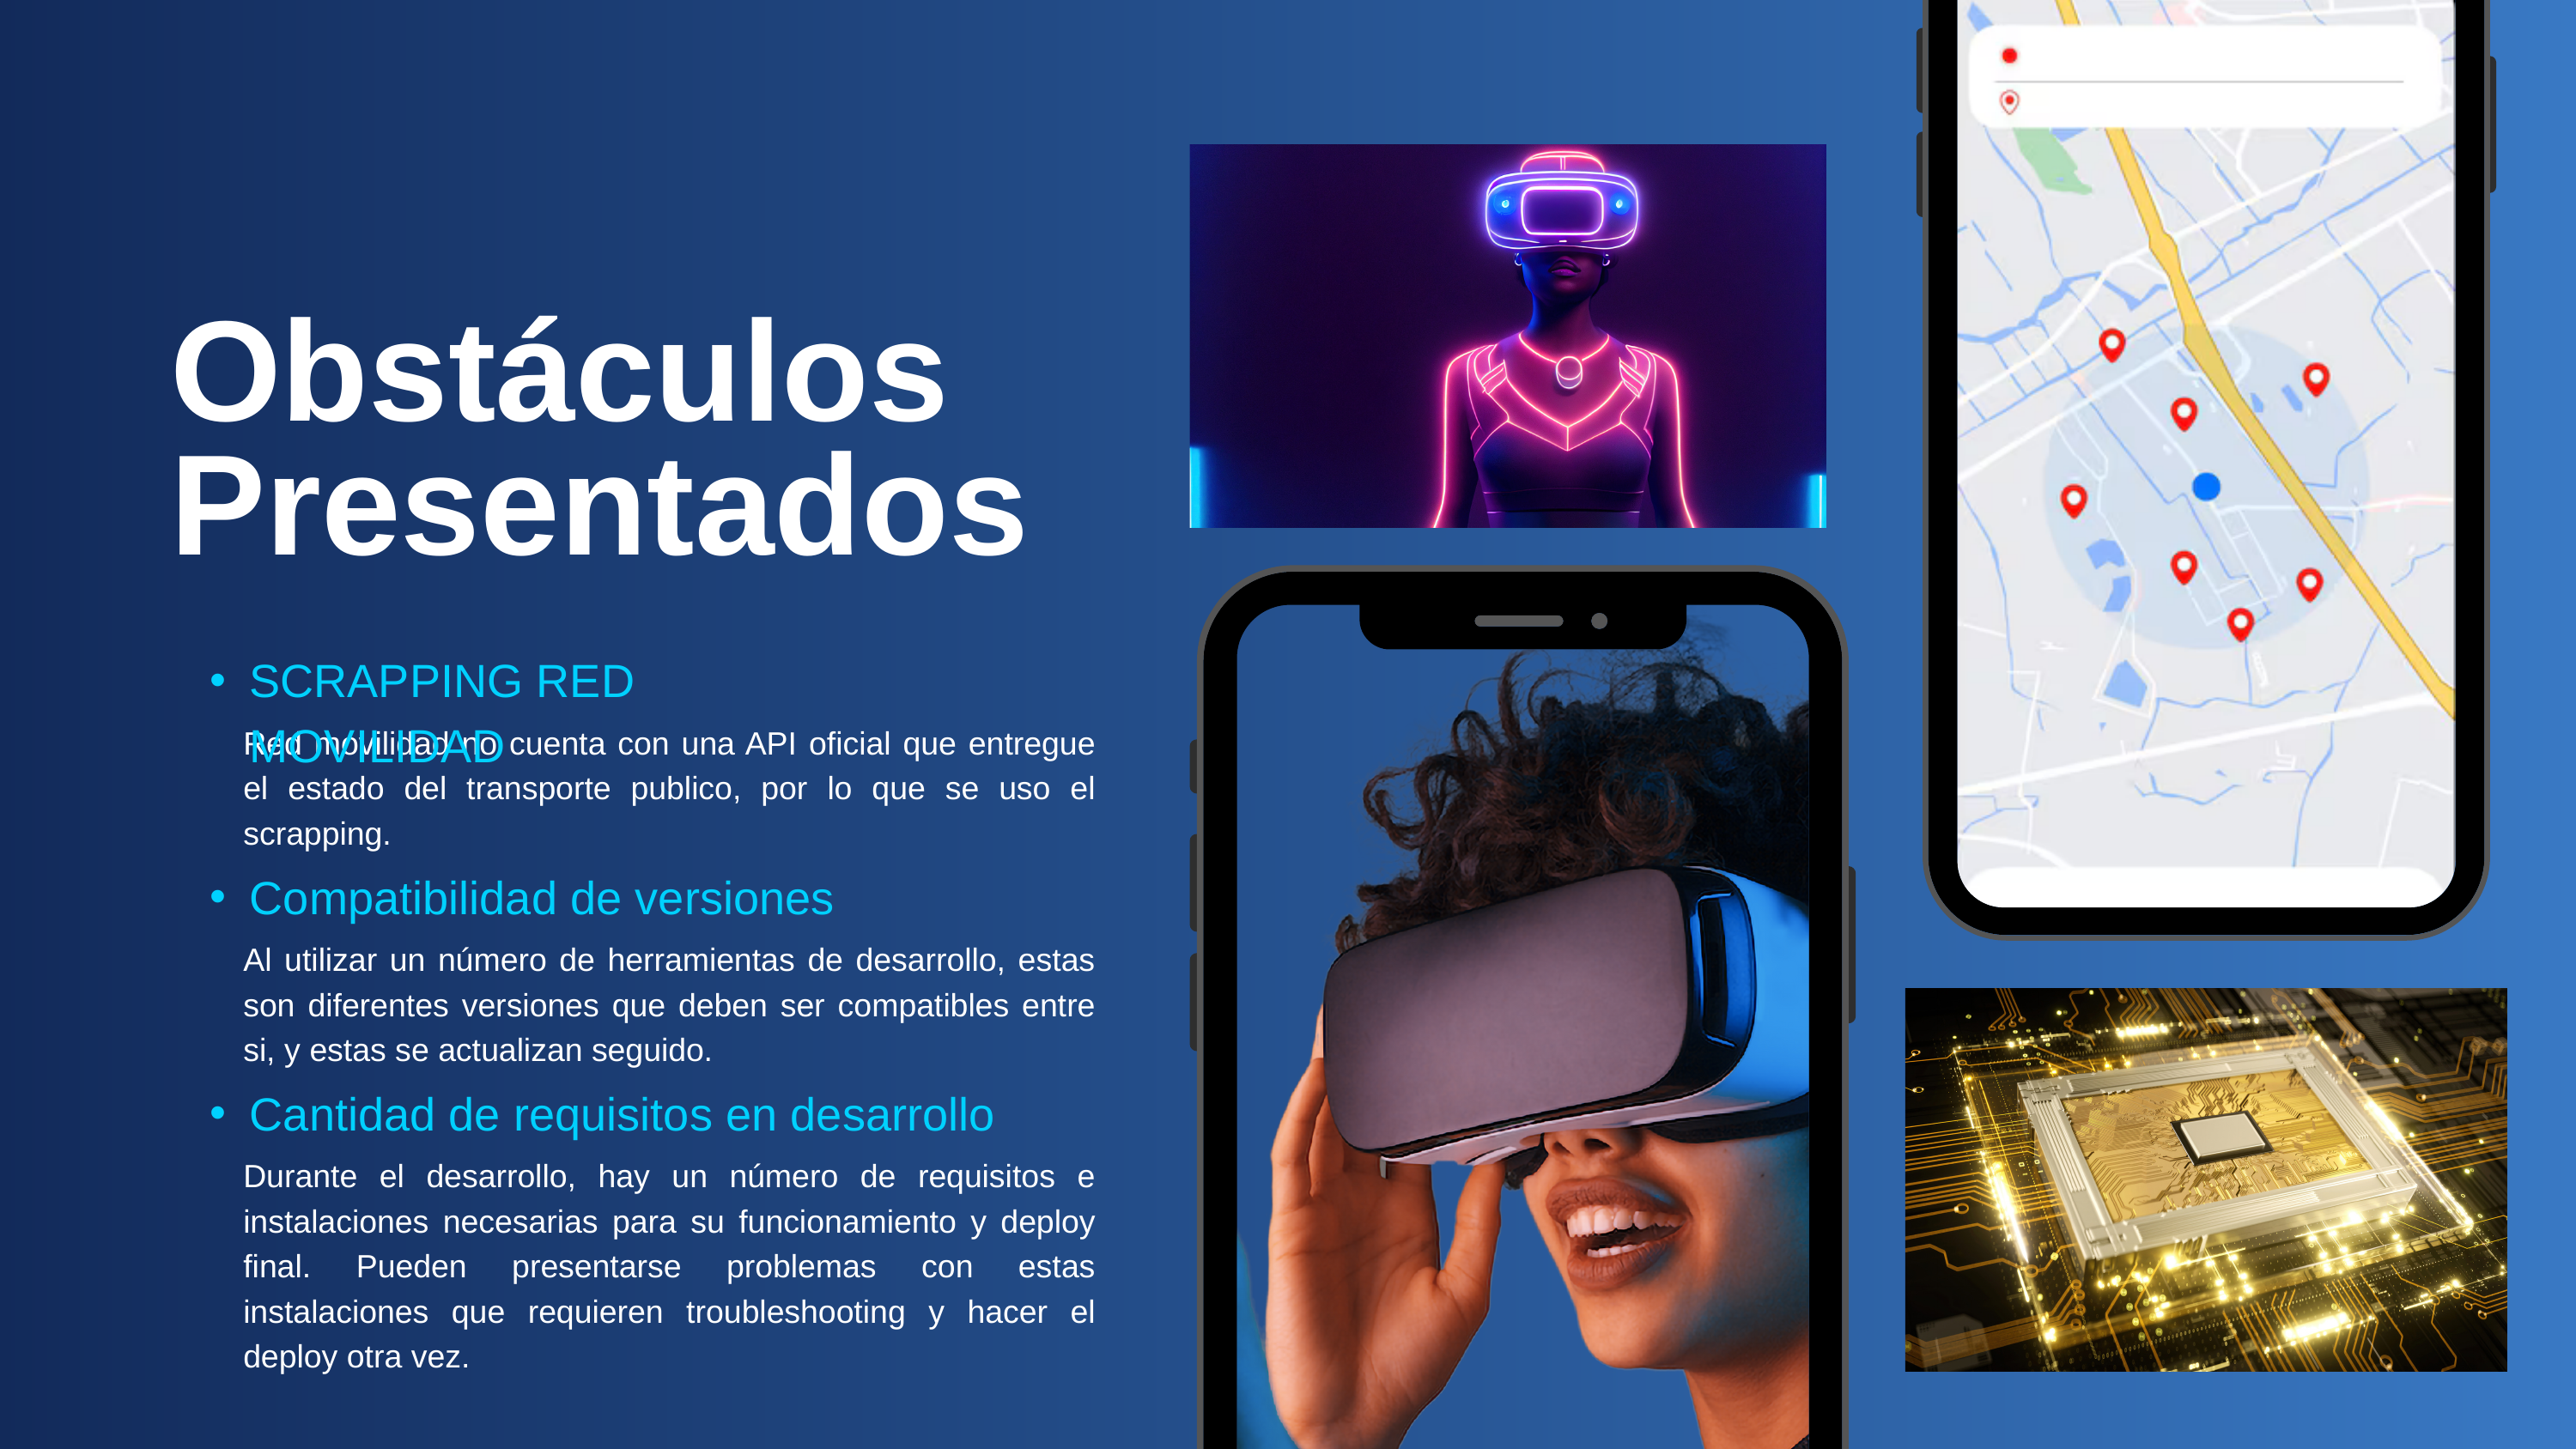

Obstáculos Presentados

SCRAPPING RED MOVILIDAD
Red movilidad no cuenta con una API oficial que entregue el estado del transporte publico, por lo que se uso el scrapping.
Compatibilidad de versiones
Al utilizar un número de herramientas de desarrollo, estas son diferentes versiones que deben ser compatibles entre si, y estas se actualizan seguido.

Cantidad de requisitos en desarrollo
Durante el desarrollo, hay un número de requisitos e instalaciones necesarias para su funcionamiento y deploy final. Pueden presentarse problemas con estas instalaciones que requieren troubleshooting y hacer el deploy otra vez.